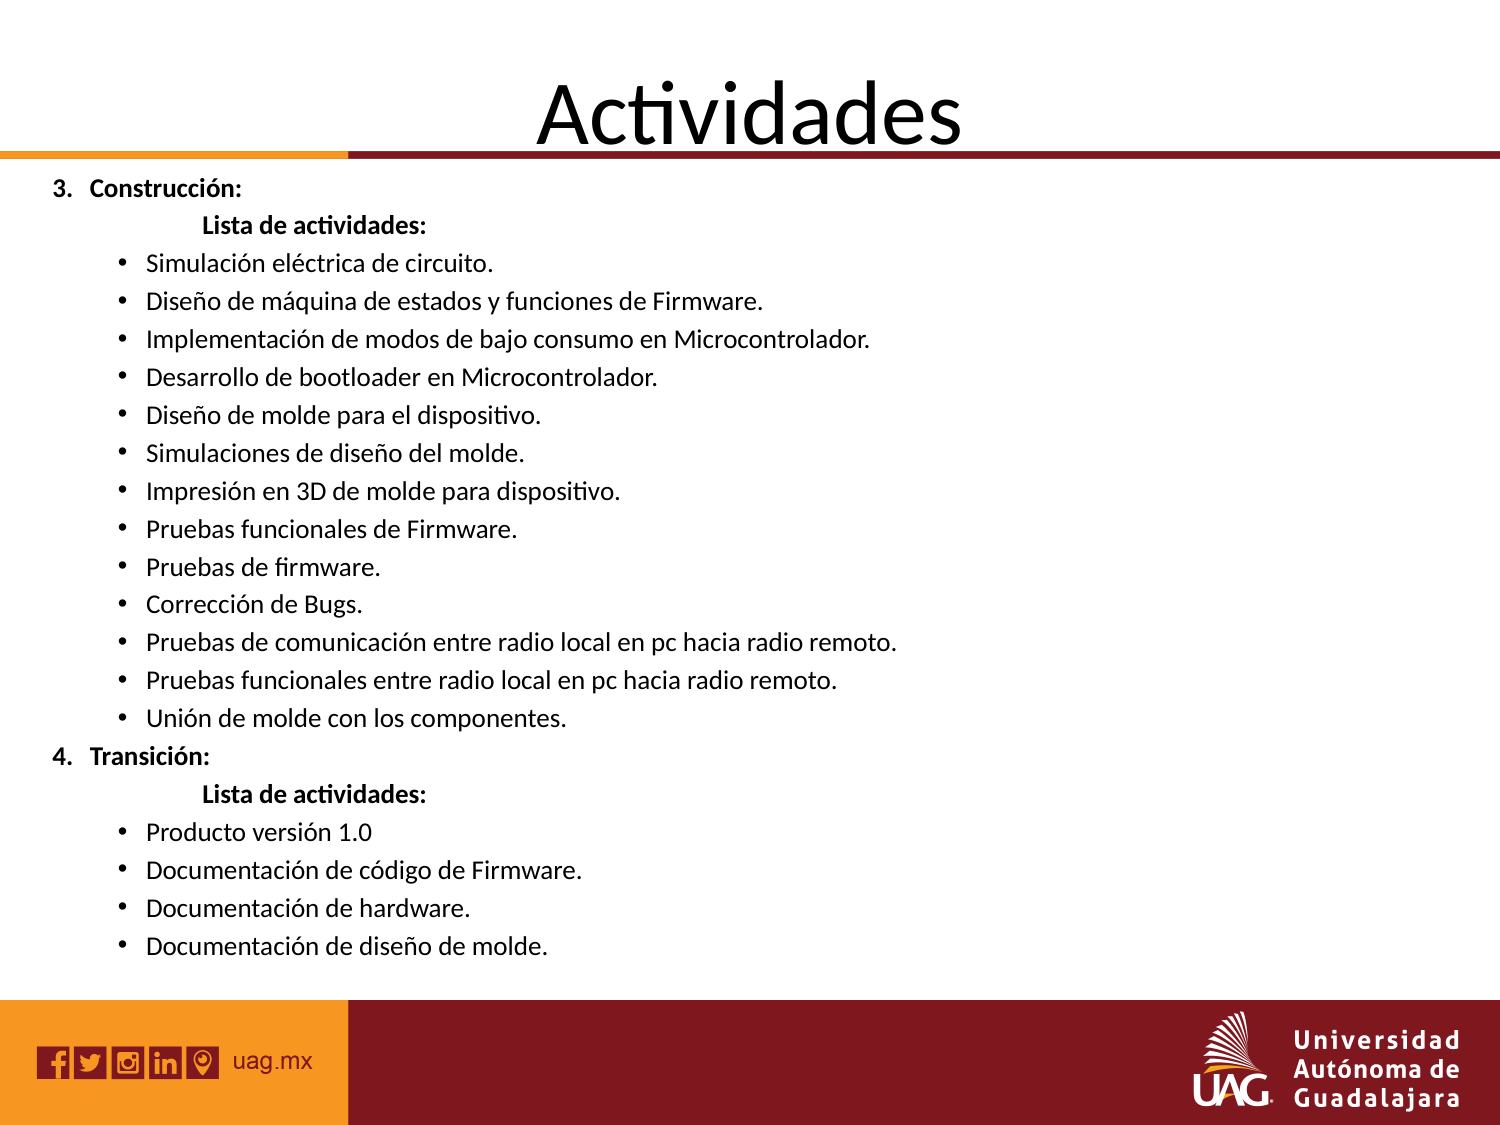

# Actividades
Construcción:
	Lista de actividades:
Simulación eléctrica de circuito.
Diseño de máquina de estados y funciones de Firmware.
Implementación de modos de bajo consumo en Microcontrolador.
Desarrollo de bootloader en Microcontrolador.
Diseño de molde para el dispositivo.
Simulaciones de diseño del molde.
Impresión en 3D de molde para dispositivo.
Pruebas funcionales de Firmware.
Pruebas de firmware.
Corrección de Bugs.
Pruebas de comunicación entre radio local en pc hacia radio remoto.
Pruebas funcionales entre radio local en pc hacia radio remoto.
Unión de molde con los componentes.
Transición:
	Lista de actividades:
Producto versión 1.0
Documentación de código de Firmware.
Documentación de hardware.
Documentación de diseño de molde.